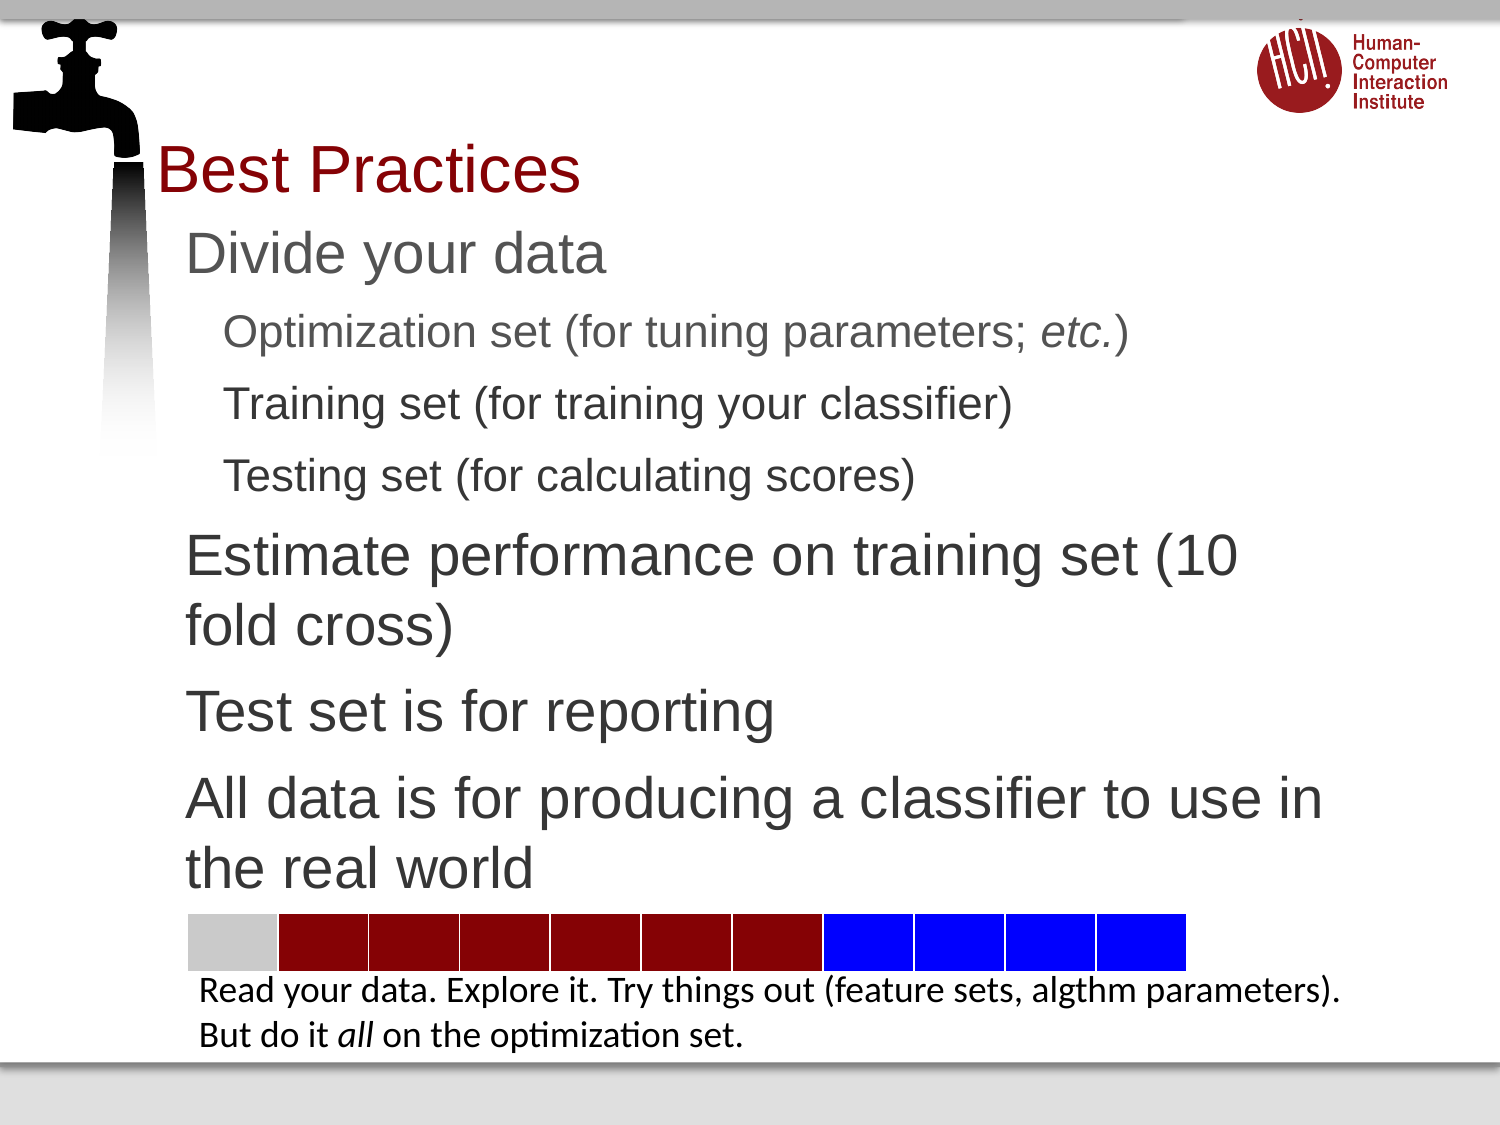

# Best Practices
Divide your data
Optimization set (for tuning parameters; etc.)
Training set (for training your classifier)
Testing set (for calculating scores)
Estimate performance on training set (10 fold cross)
Test set is for reporting
All data is for producing a classifier to use in the real world

|  |  |  |  |  |  |  |  |  |  |  |
| --- | --- | --- | --- | --- | --- | --- | --- | --- | --- | --- |
Read your data. Explore it. Try things out (feature sets, algthm parameters).
But do it all on the optimization set.